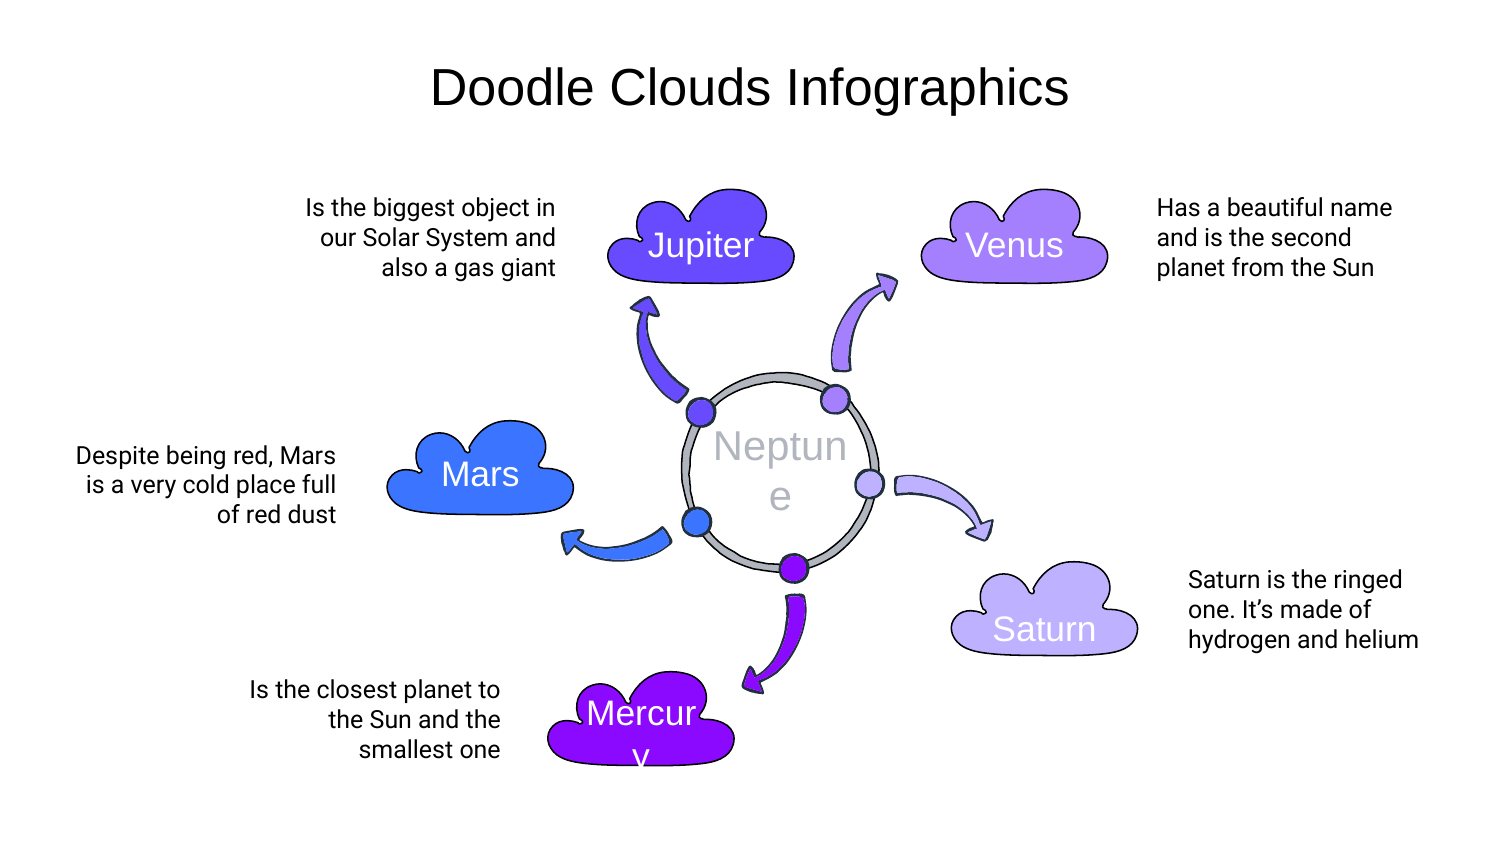

# Doodle Clouds Infographics
Is the biggest object in our Solar System and also a gas giant

Jupiter

Has a beautiful name and is the second planet from the Sun

Venus

Neptune

Despite being red, Mars is a very cold place full of red dust
Mars

Saturn is the ringed one. It’s made of hydrogen and helium

Saturn

Is the closest planet to the Sun and the smallest one

Mercury